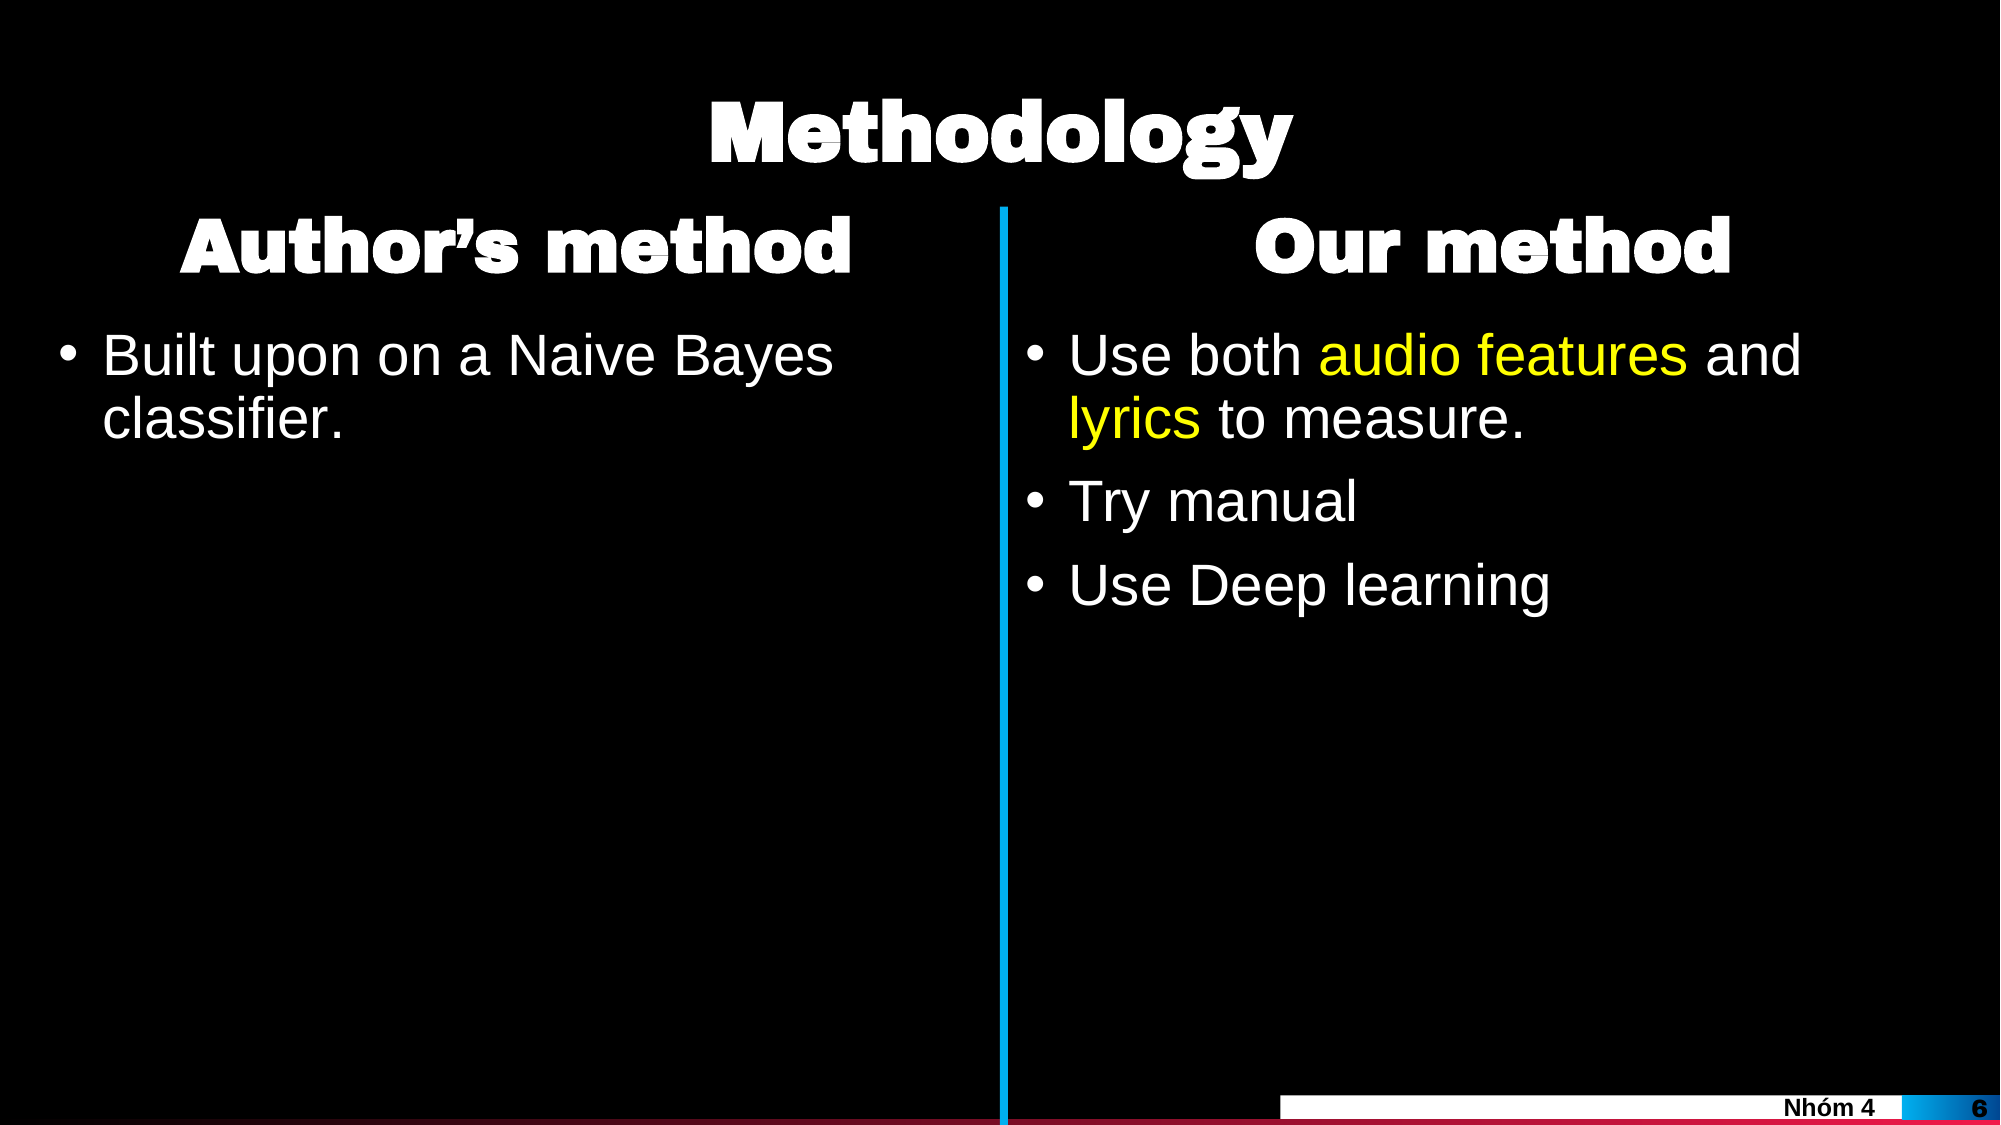

# Methodology
Author’s method

Our method
Built upon on a Naive Bayes classifier.
Use both audio features and lyrics to measure.
Try manual
Use Deep learning

Nhóm 4
6